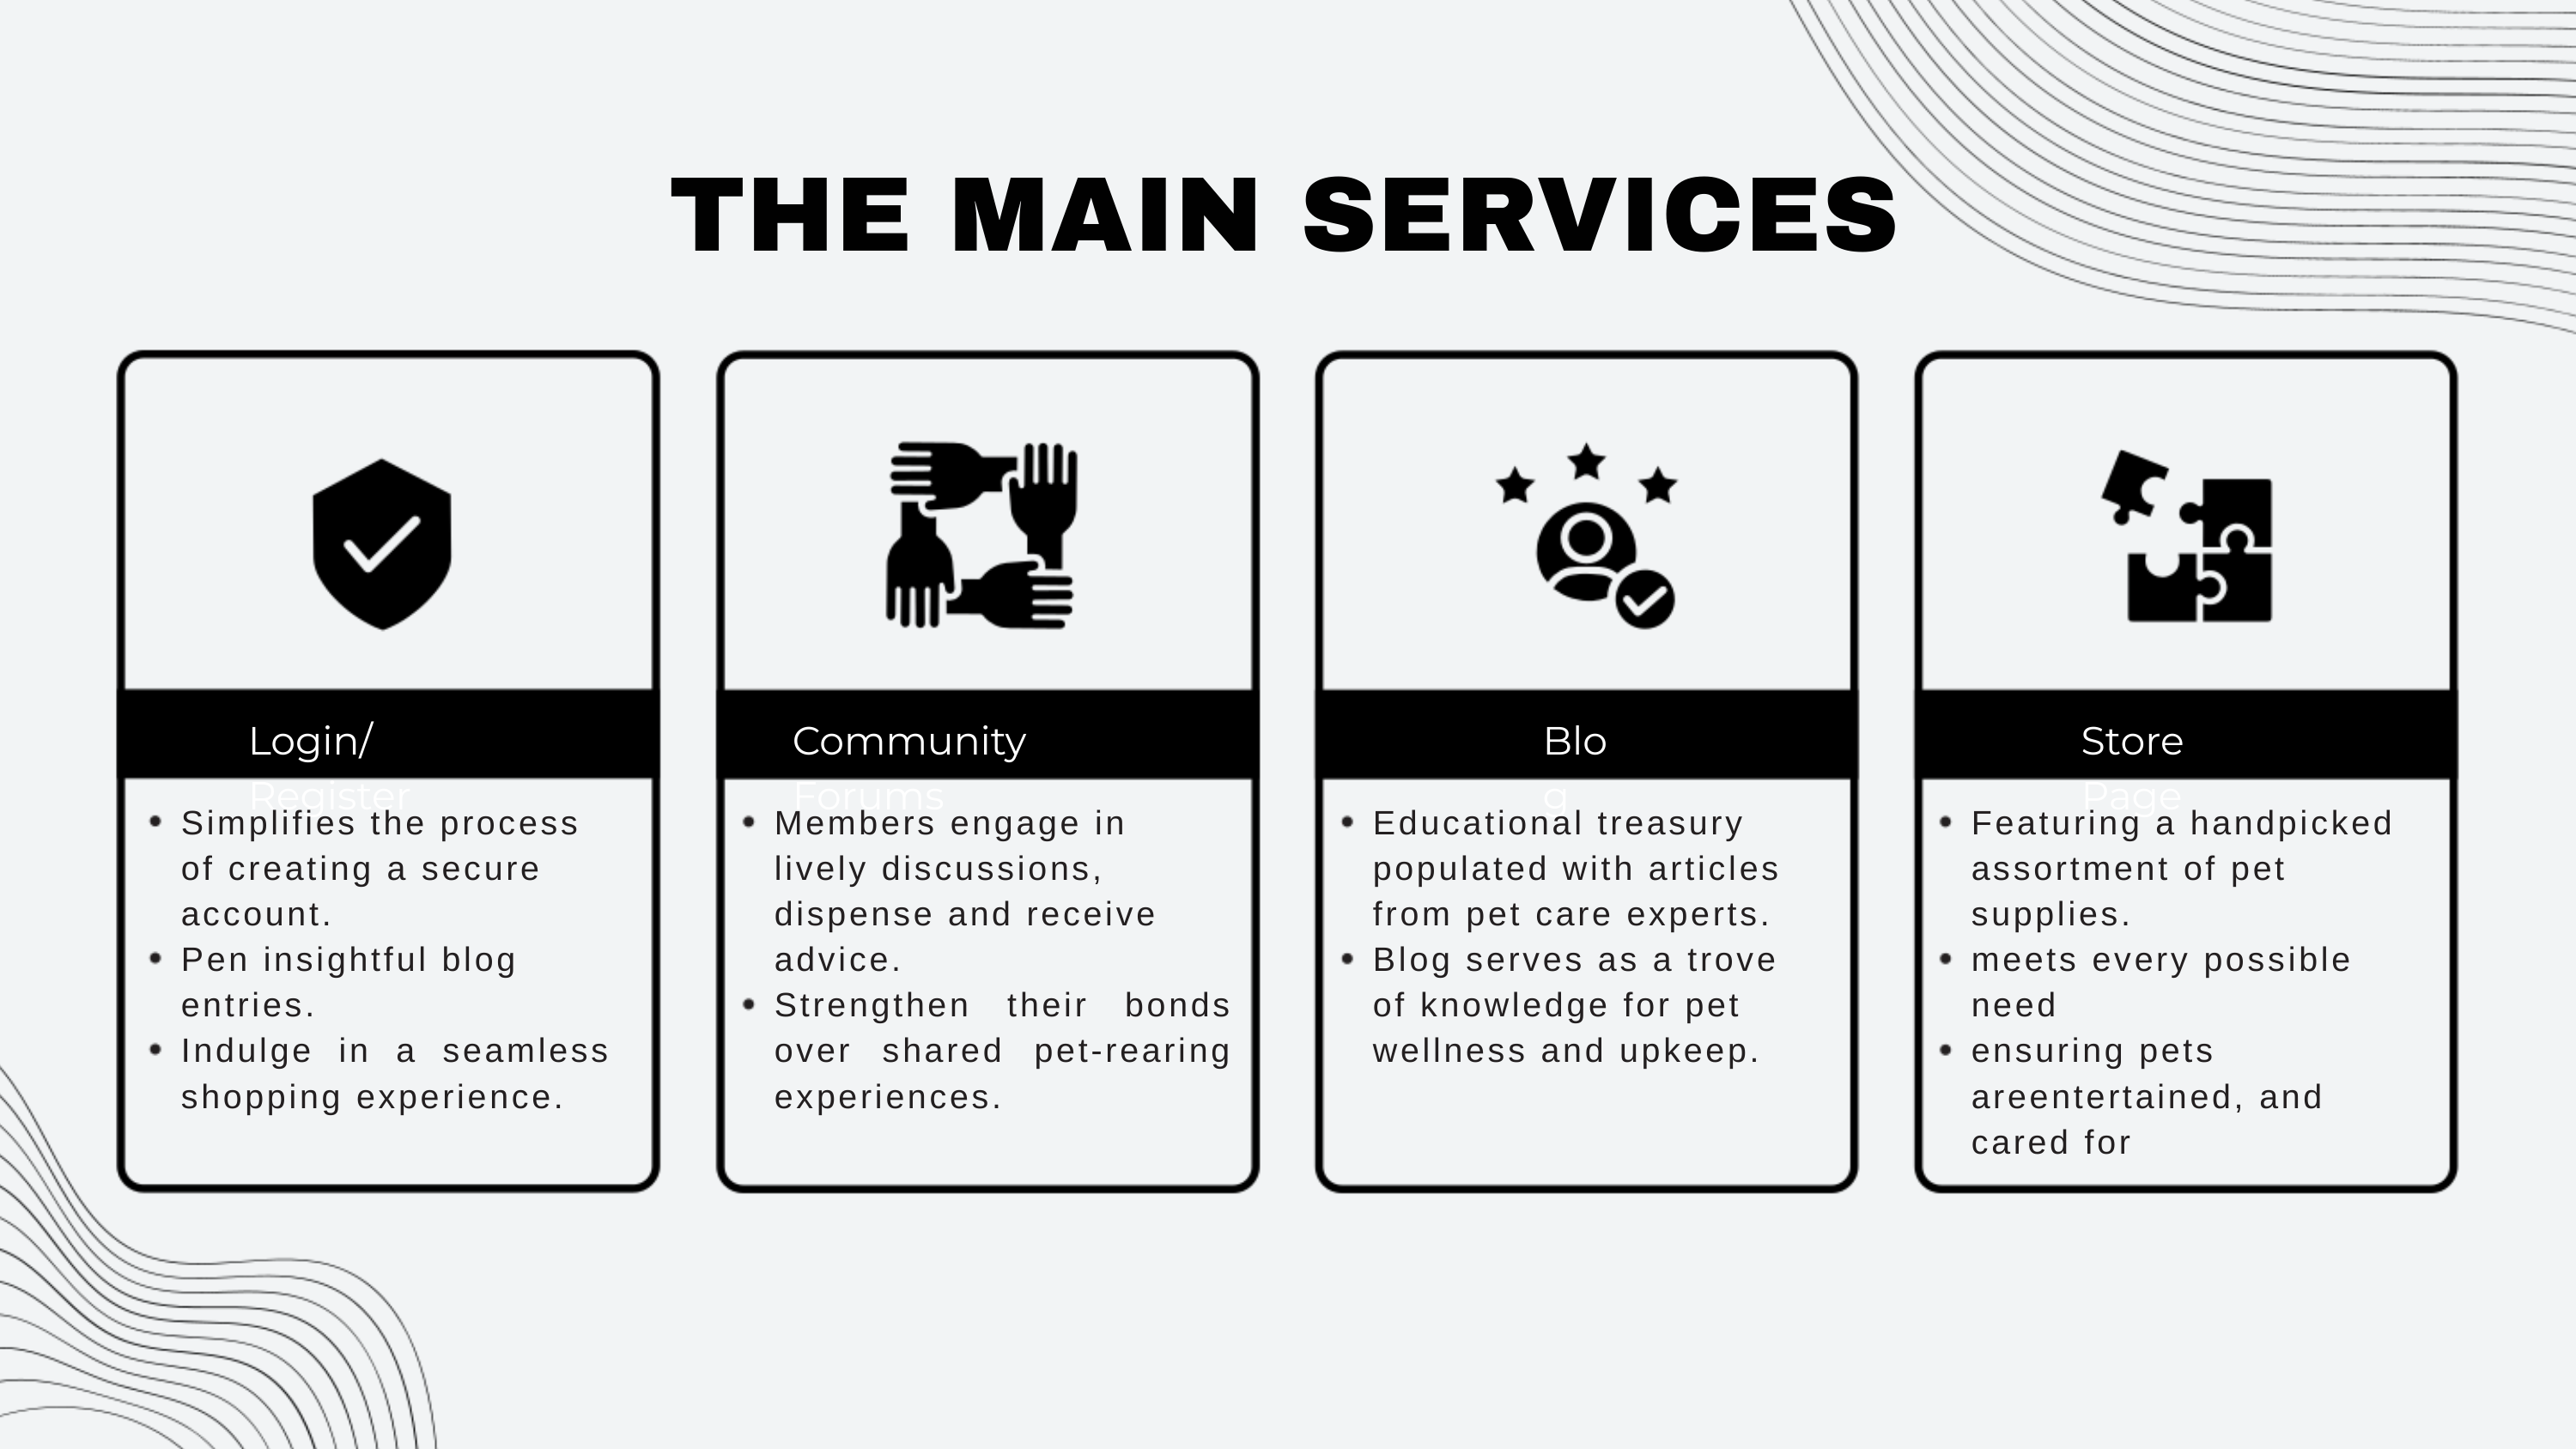

THE MAIN SERVICES

Login/Register
Community Forums
Blog
Store Page
Simplifies the process of creating a secure account.
Pen insightful blog entries.
Indulge in a seamless shopping experience.
Members engage in lively discussions, dispense and receive advice.
Strengthen their bonds over shared pet-rearing experiences.
Educational treasury populated with articles from pet care experts. Blog serves as a trove
of knowledge for pet wellness and upkeep.
Featuring a handpicked assortment of pet supplies.
meets every possible need
ensuring pets areentertained, and cared for